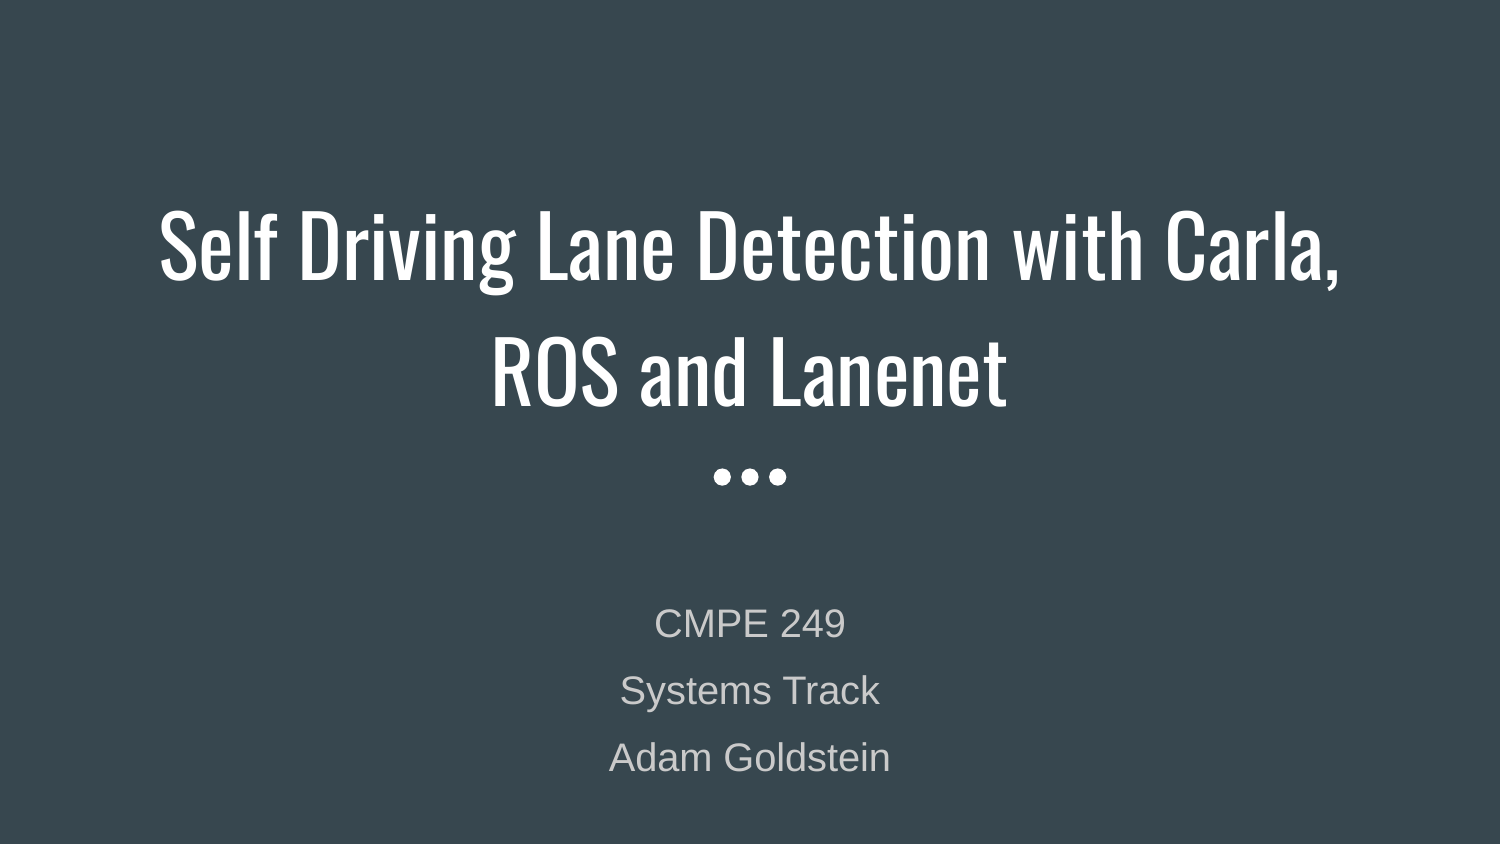

# Self Driving Lane Detection with Carla, ROS and Lanenet
CMPE 249
Systems Track
Adam Goldstein